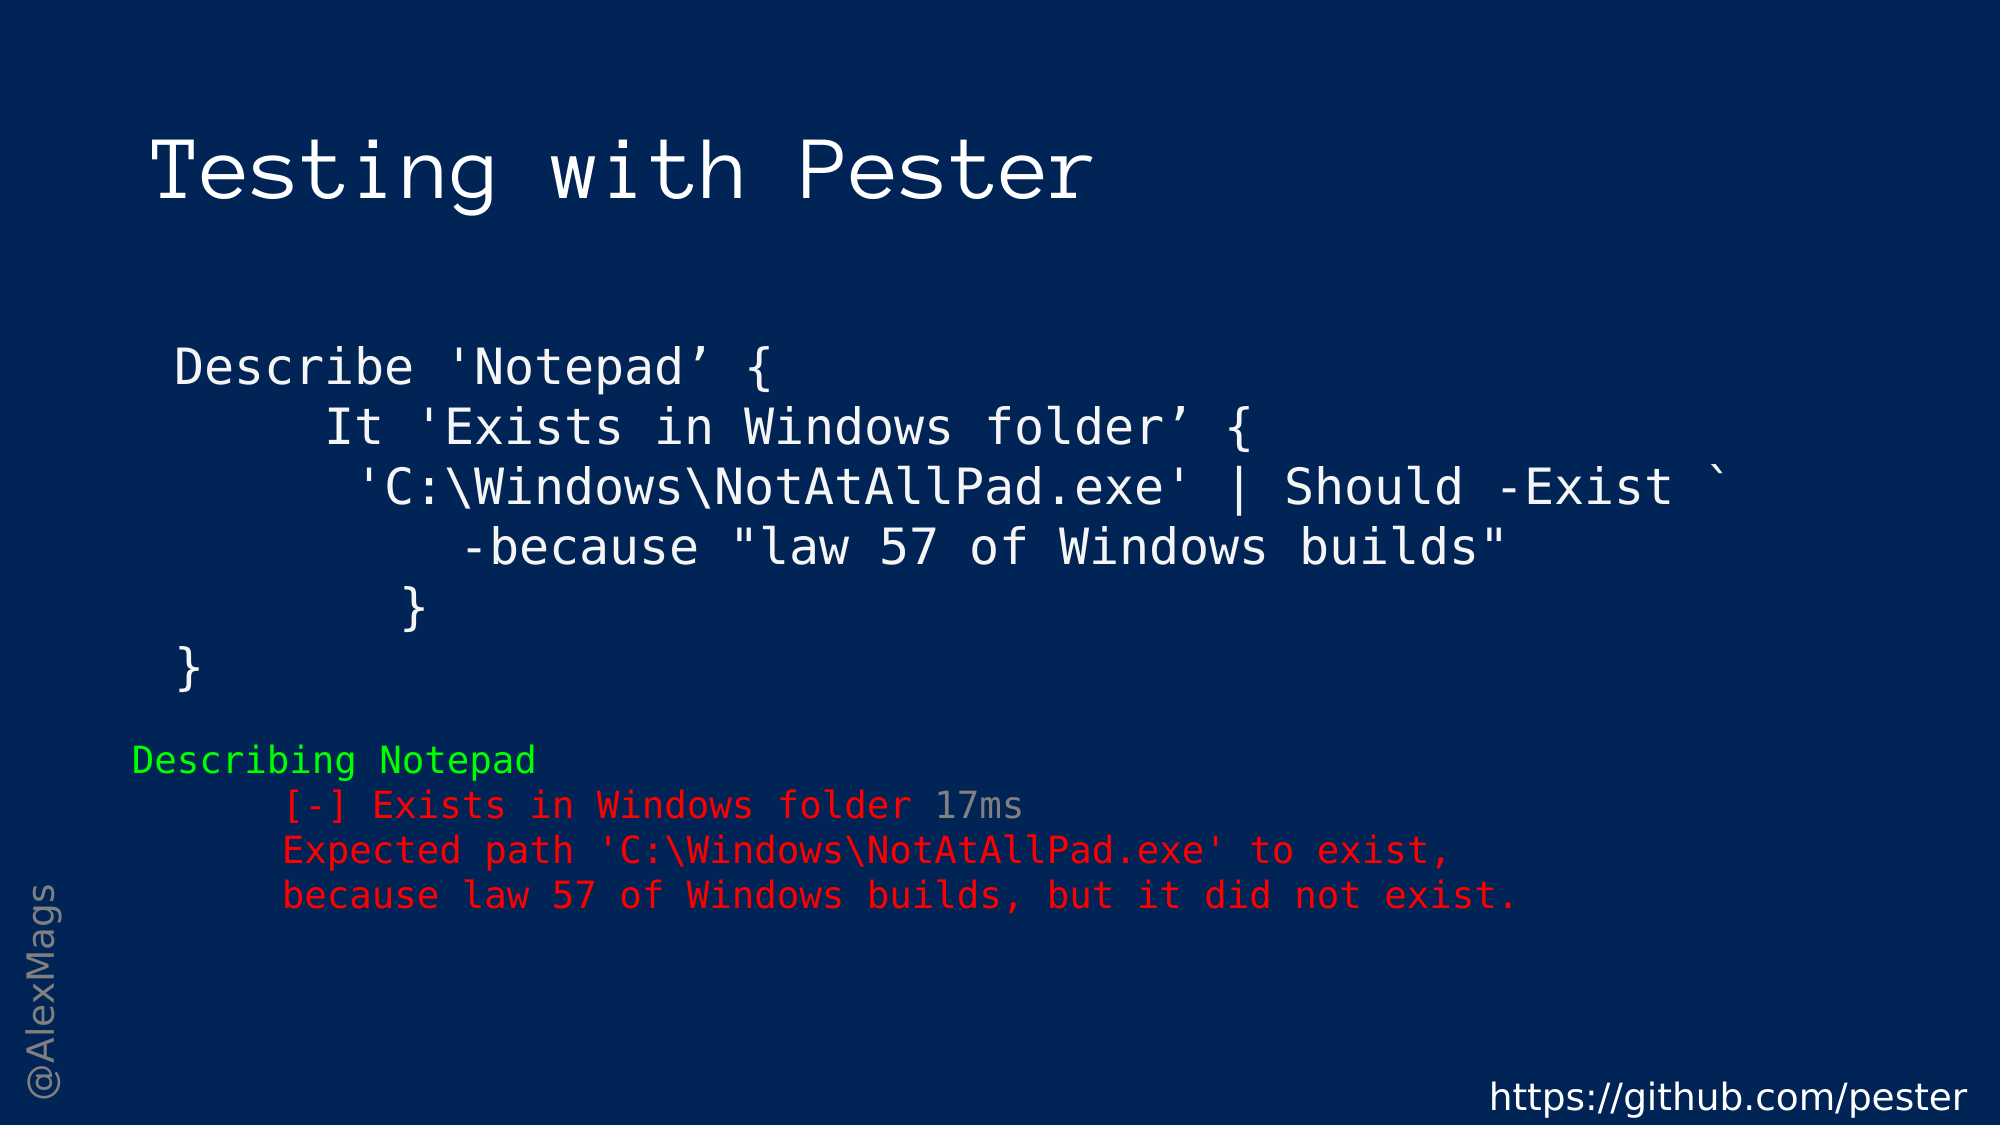

# Testing with Pester
Describe 'Notepad’ {
	It 'Exists in Windows folder’ {
	 'C:\Windows\NotAtAllPad.exe' | Should -Exist `
	  -because "law 57 of Windows builds"
	}
}

Describing Notepad
	[-] Exists in Windows folder 17ms
	Expected path 'C:\Windows\NotAtAllPad.exe' to exist,
	because law 57 of Windows builds, but it did not exist.
https://github.com/pester